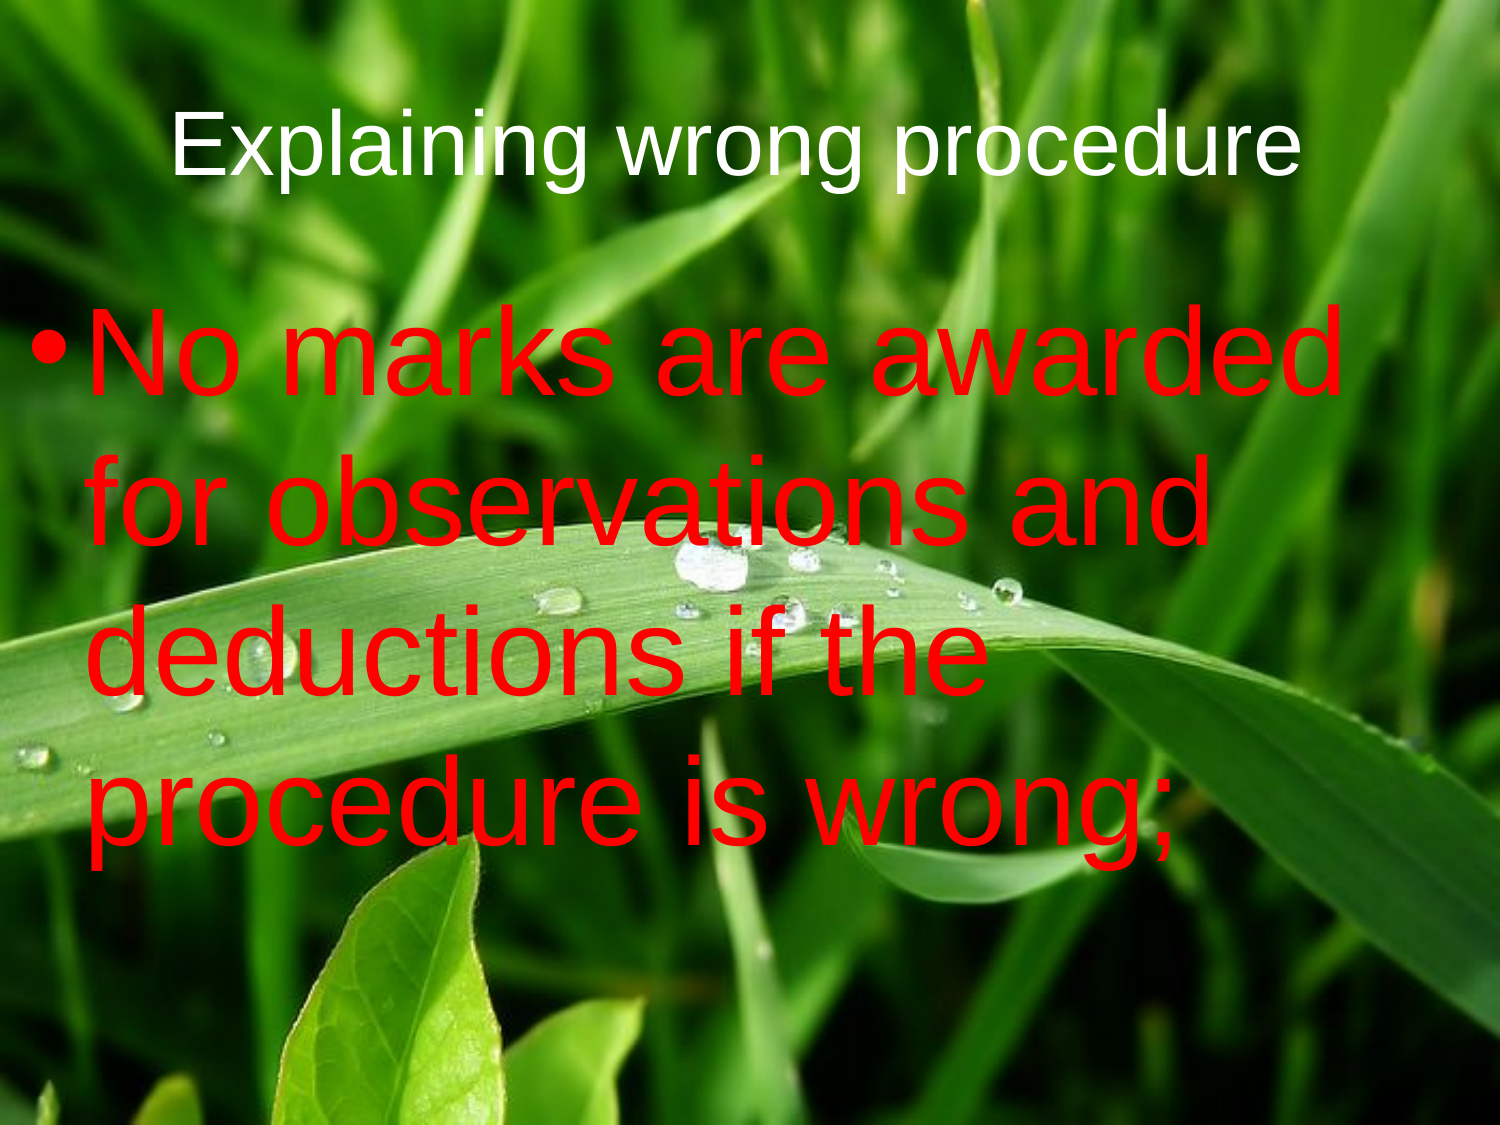

# Explaining wrong procedure
No marks are awarded for observations and deductions if the procedure is wrong;